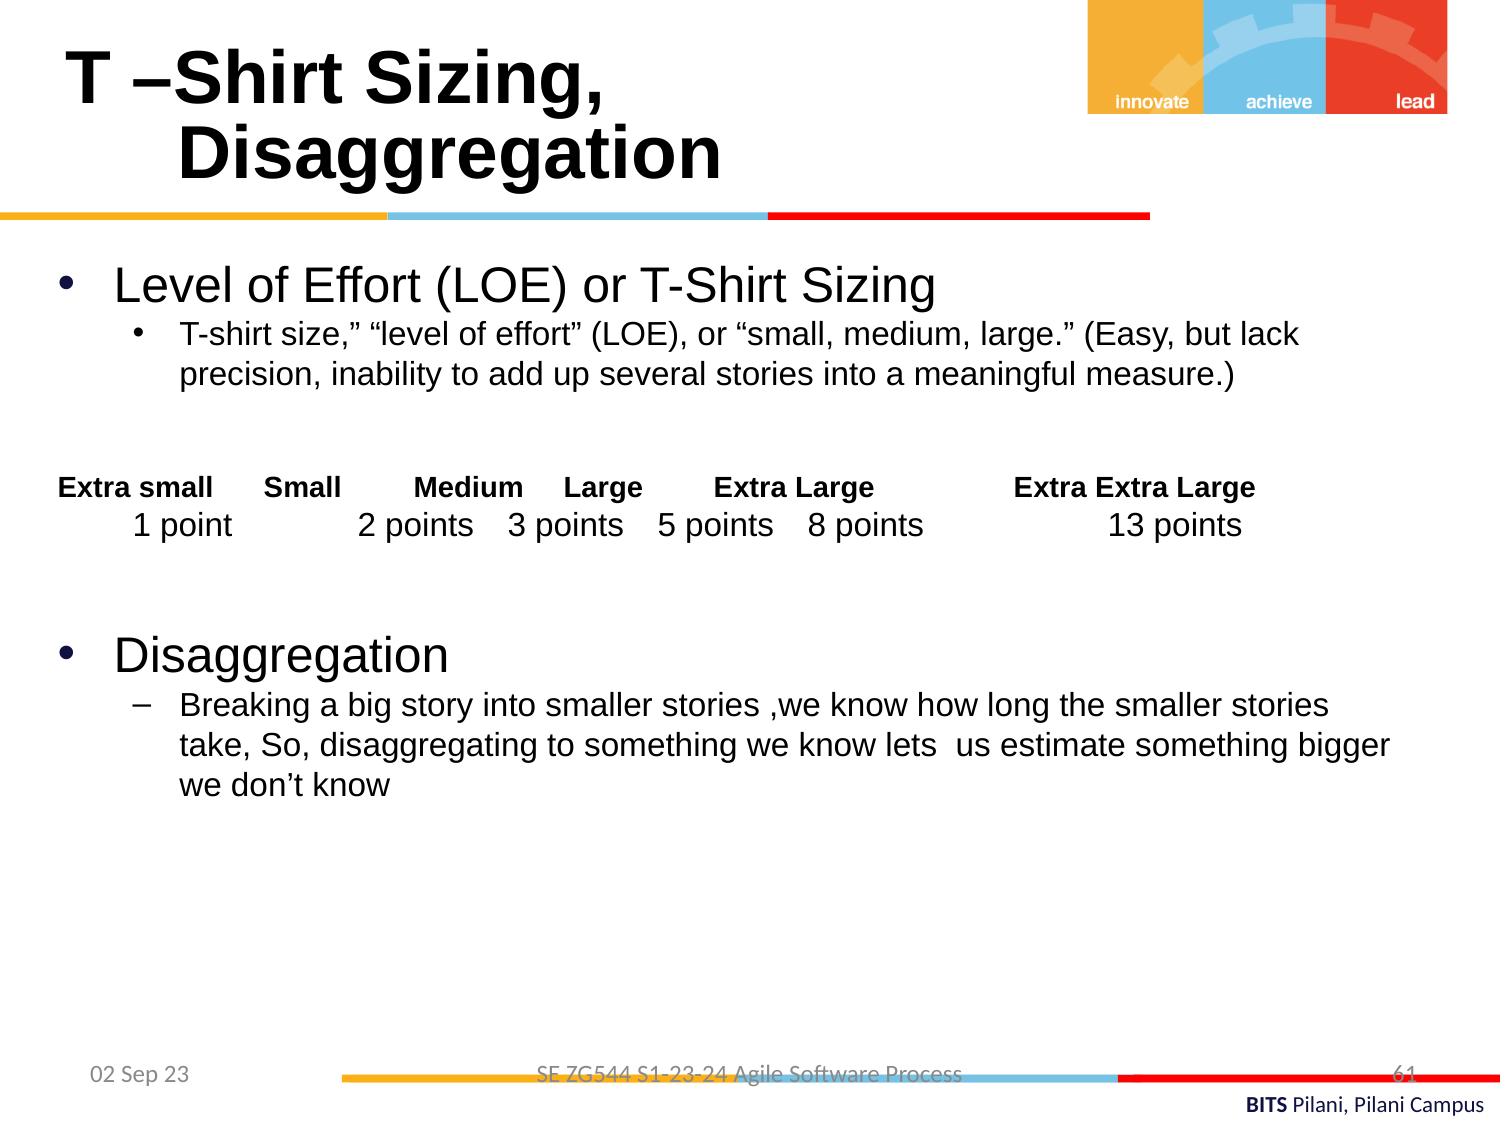

T –Shirt Sizing, Disaggregation
Level of Effort (LOE) or T-Shirt Sizing
T-shirt size,” “level of effort” (LOE), or “small, medium, large.” (Easy, but lack precision, inability to add up several stories into a meaningful measure.)

Extra small 	Small	Medium 	Large 	Extra Large 	Extra Extra Large
1 point	2 points	3 points	5 points	8 points		13 points

Disaggregation
Breaking a big story into smaller stories ,we know how long the smaller stories take, So, disaggregating to something we know lets  us estimate something bigger we don’t know
61
02 Sep 23
SE ZG544 S1-23-24 Agile Software Process